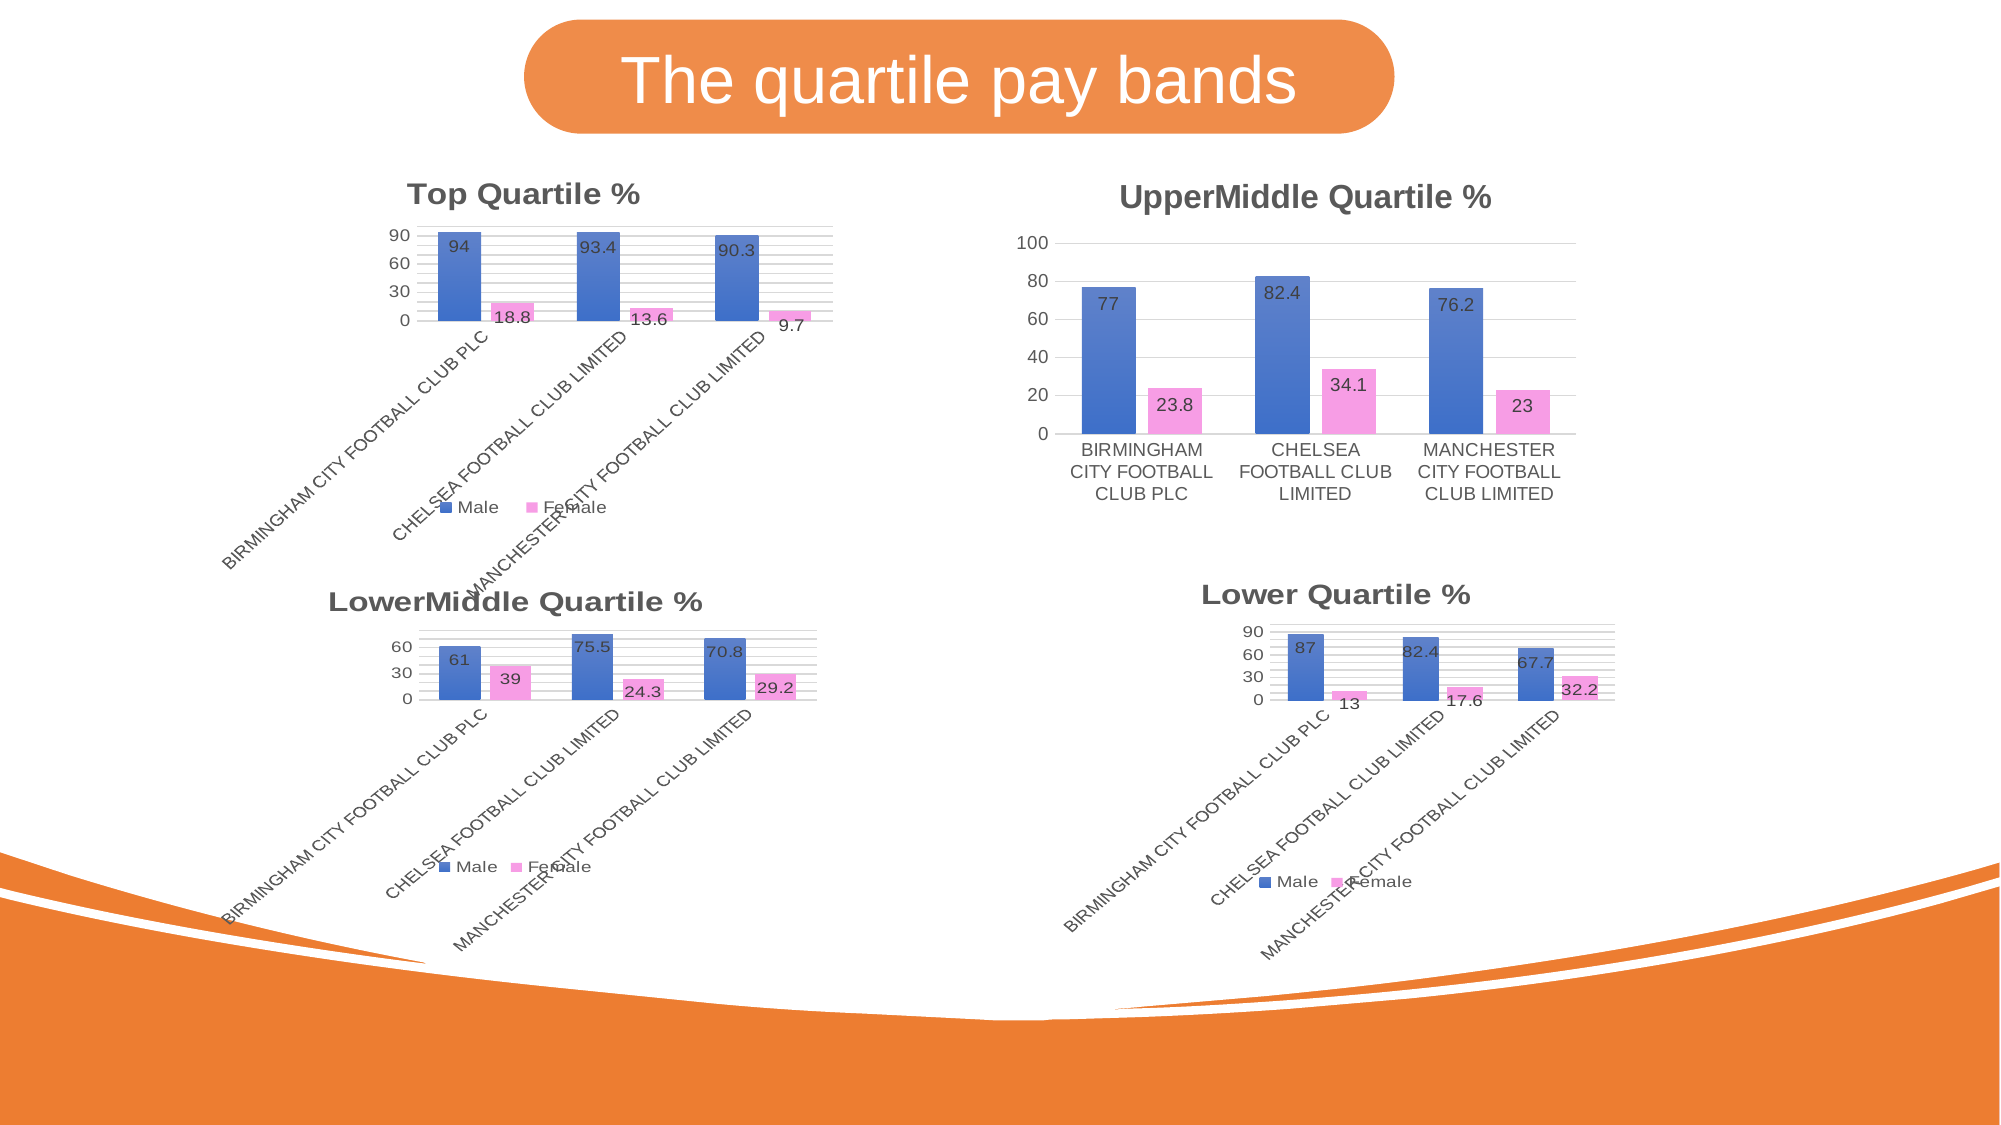

The quartile pay bands

### Chart: Top Quartile %

| Category | Male | Female |
|---|---|---|
| BIRMINGHAM CITY FOOTBALL CLUB PLC | 94.0 | 18.8 |
| CHELSEA FOOTBALL CLUB LIMITED | 93.4 | 13.6 |
| MANCHESTER CITY FOOTBALL CLUB LIMITED | 90.3 | 9.7 |

### Chart:  UpperMiddle Quartile %

| Category | Male | Female |
|---|---|---|
| BIRMINGHAM CITY FOOTBALL CLUB PLC | 77.0 | 23.8 |
| CHELSEA FOOTBALL CLUB LIMITED | 82.4 | 34.1 |
| MANCHESTER CITY FOOTBALL CLUB LIMITED | 76.2 | 23.0 |

### Chart: Lower Quartile %

| Category | Male | Female |
|---|---|---|
| BIRMINGHAM CITY FOOTBALL CLUB PLC | 87.0 | 13.0 |
| CHELSEA FOOTBALL CLUB LIMITED | 82.4 | 17.6 |
| MANCHESTER CITY FOOTBALL CLUB LIMITED | 67.7 | 32.2 |

### Chart: LowerMiddle Quartile %

| Category | Male | Female |
|---|---|---|
| BIRMINGHAM CITY FOOTBALL CLUB PLC | 61.0 | 39.0 |
| CHELSEA FOOTBALL CLUB LIMITED | 75.5 | 24.3 |
| MANCHESTER CITY FOOTBALL CLUB LIMITED | 70.8 | 29.2 |